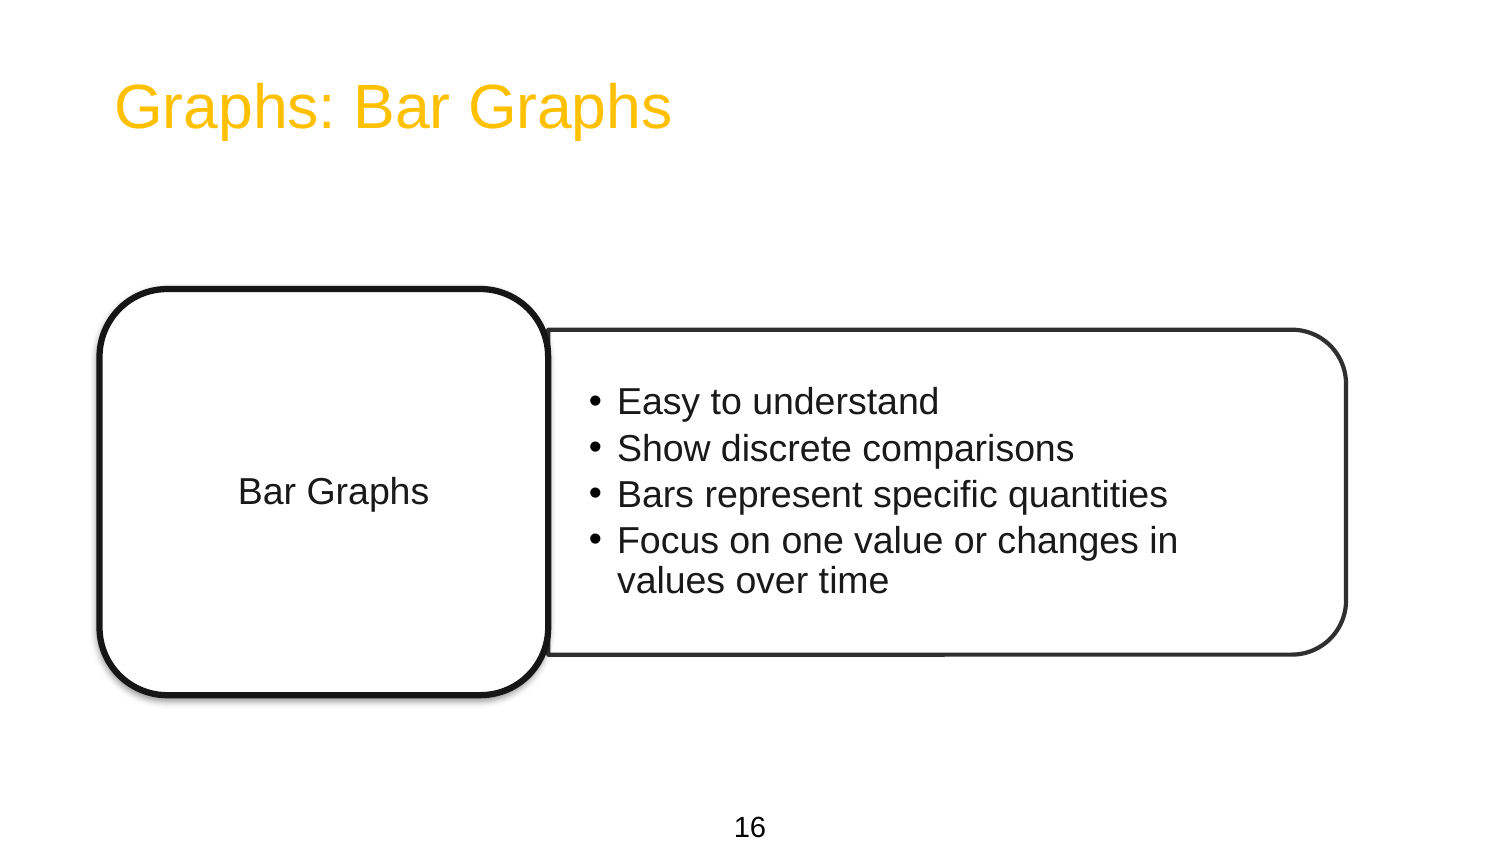

# Graphs: Bar Graphs
Easy to understand
Show discrete comparisons
Bars represent specific quantities
Focus on one value or changes in values over time
Bar Graphs
16